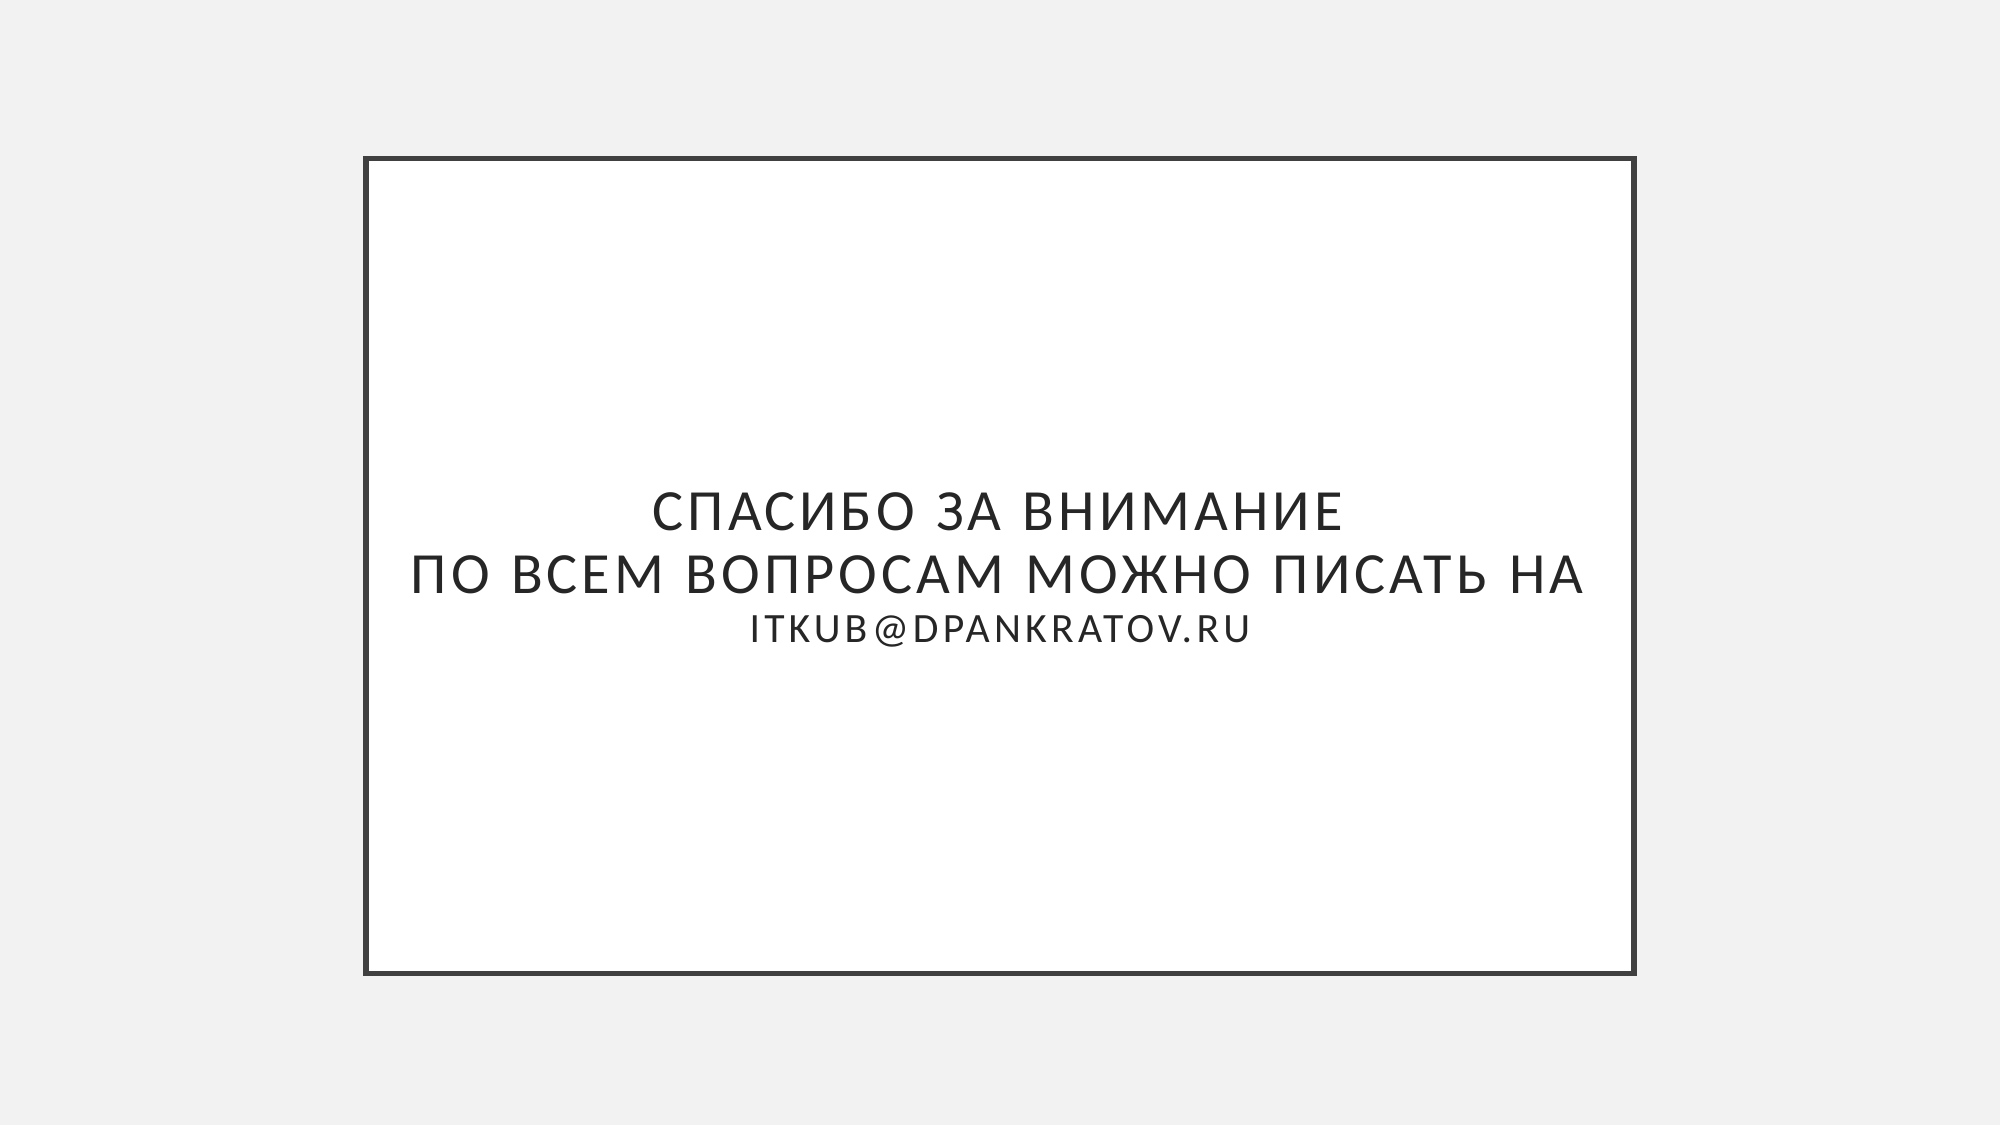

# Спасибо за внимание по всем вопросам можно писать на itkub@dpankratov.ru